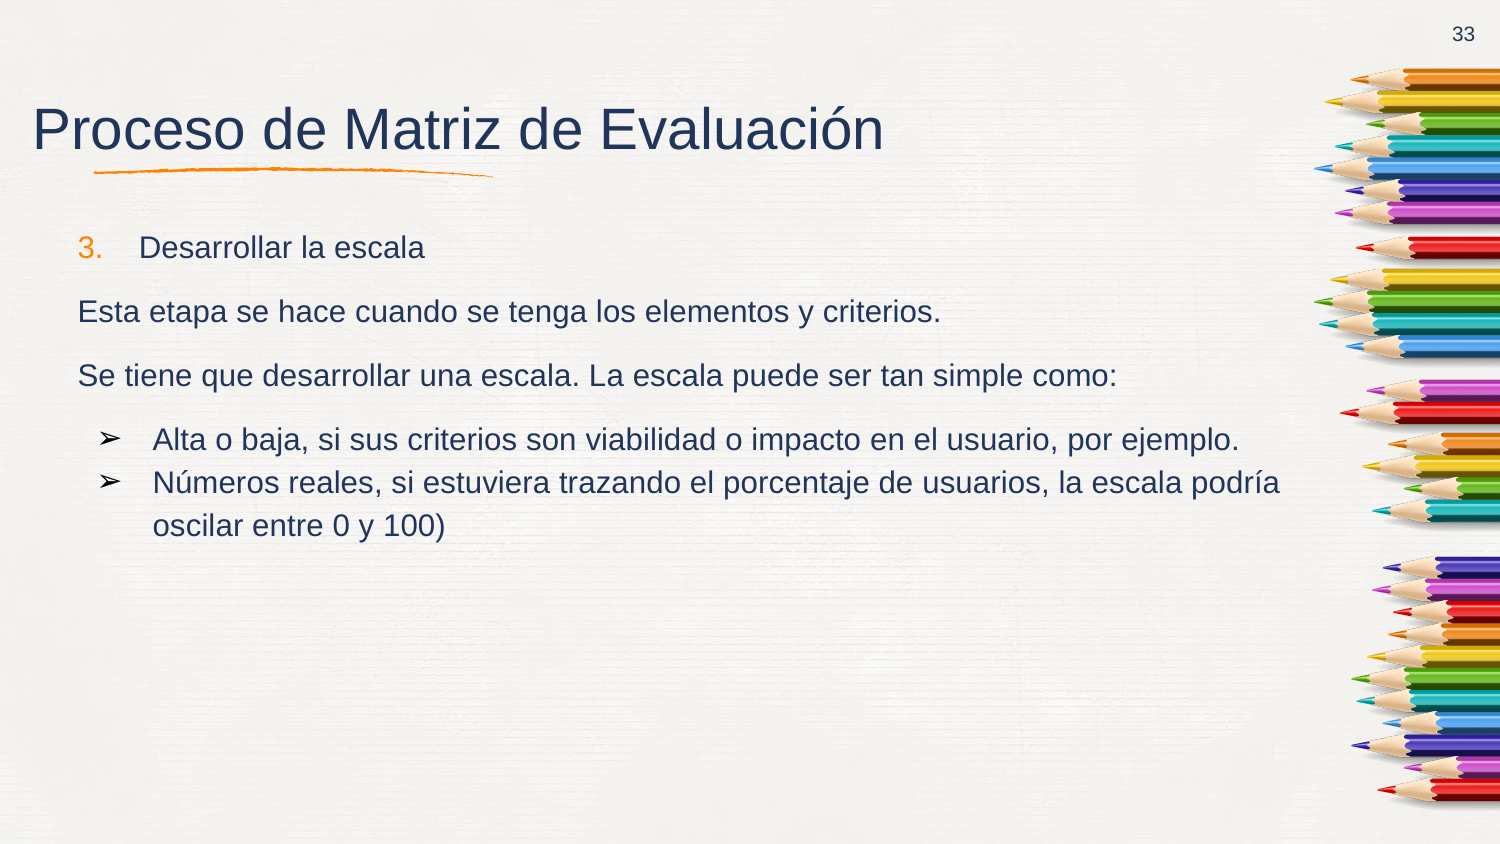

# Proceso de Matriz de Evaluación
33
3.    Desarrollar la escala
Esta etapa se hace cuando se tenga los elementos y criterios.
Se tiene que desarrollar una escala. La escala puede ser tan simple como:
Alta o baja, si sus criterios son viabilidad o impacto en el usuario, por ejemplo.
Números reales, si estuviera trazando el porcentaje de usuarios, la escala podría oscilar entre 0 y 100)